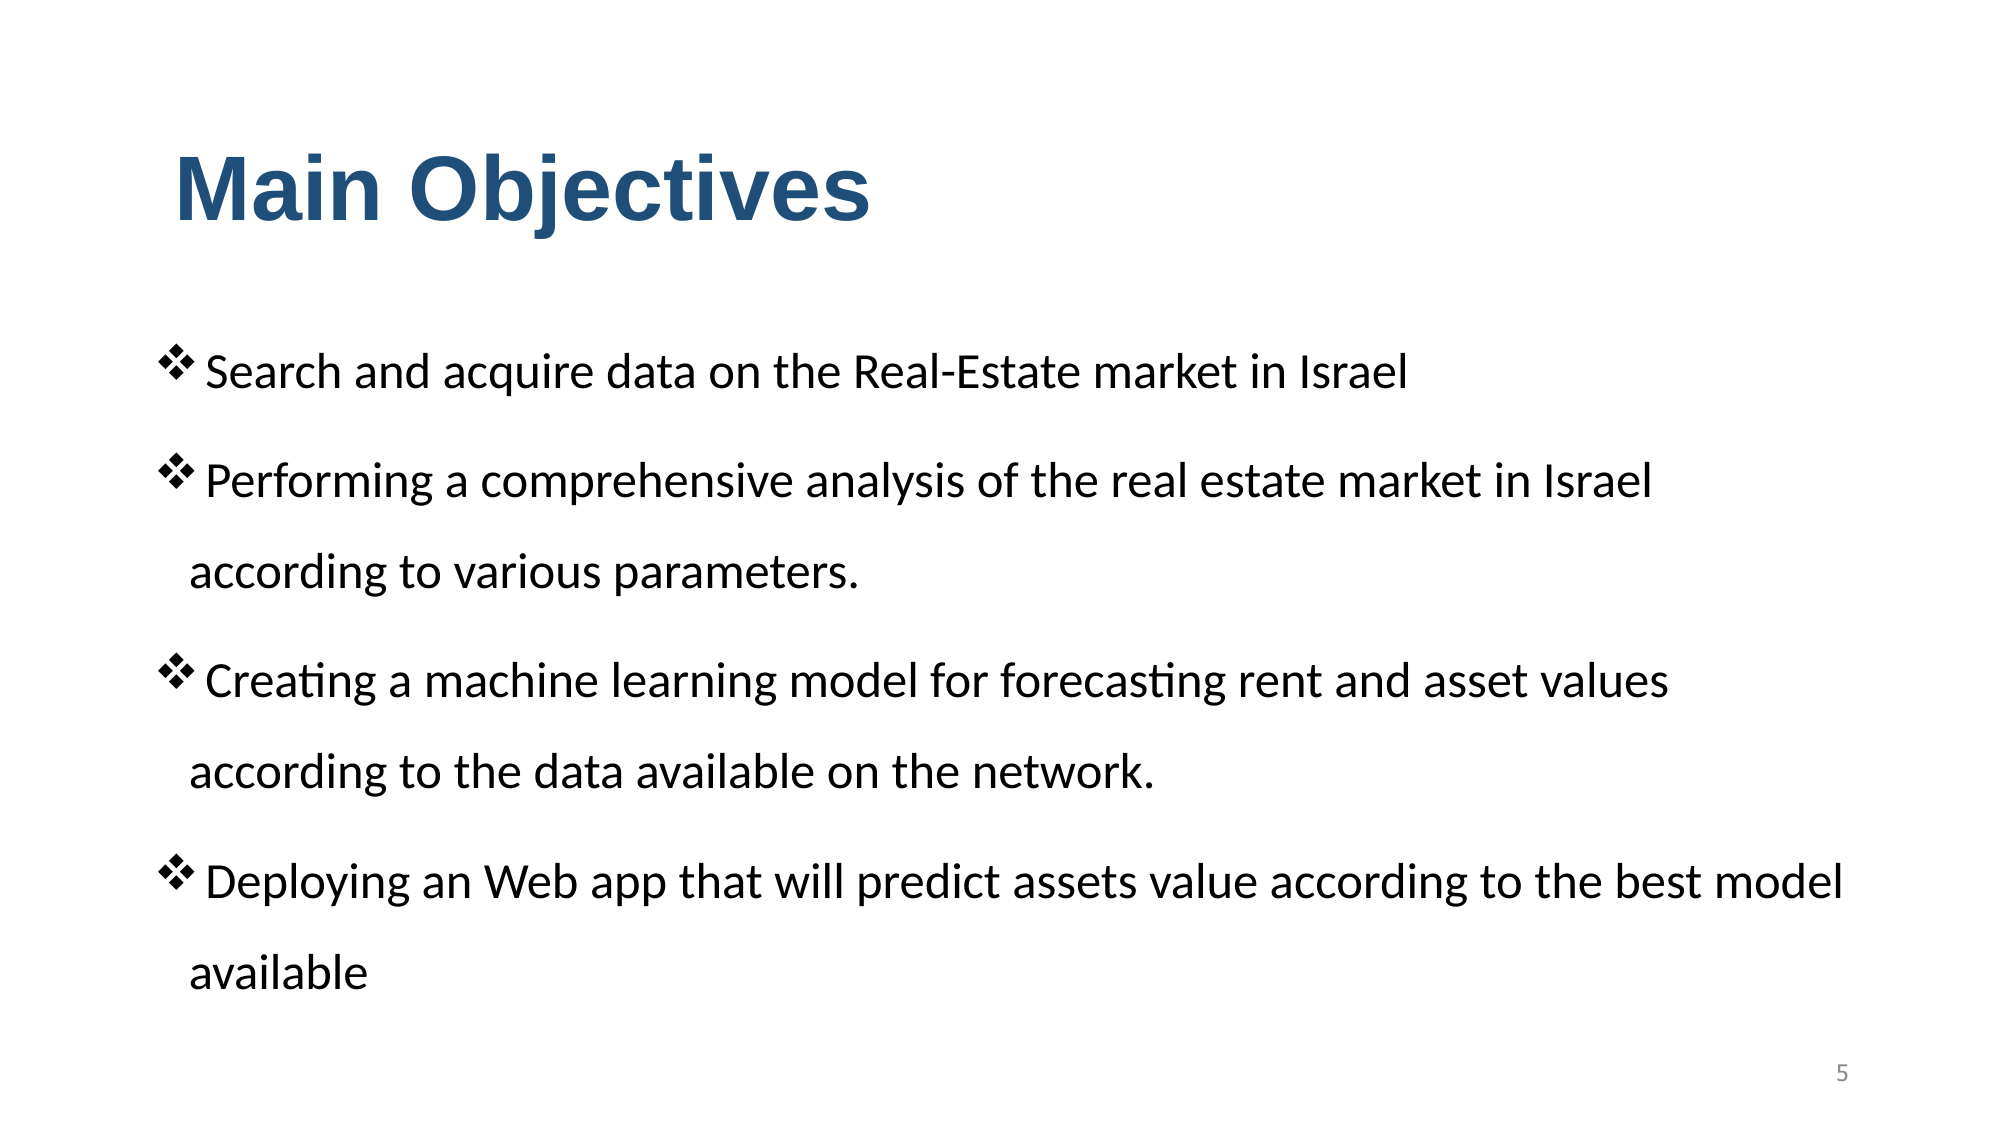

# Main Objectives
 Search and acquire data on the Real-Estate market in Israel
 Performing a comprehensive analysis of the real estate market in Israel according to various parameters.
 Creating a machine learning model for forecasting rent and asset values according to the data available on the network.
 Deploying an Web app that will predict assets value according to the best model available

5